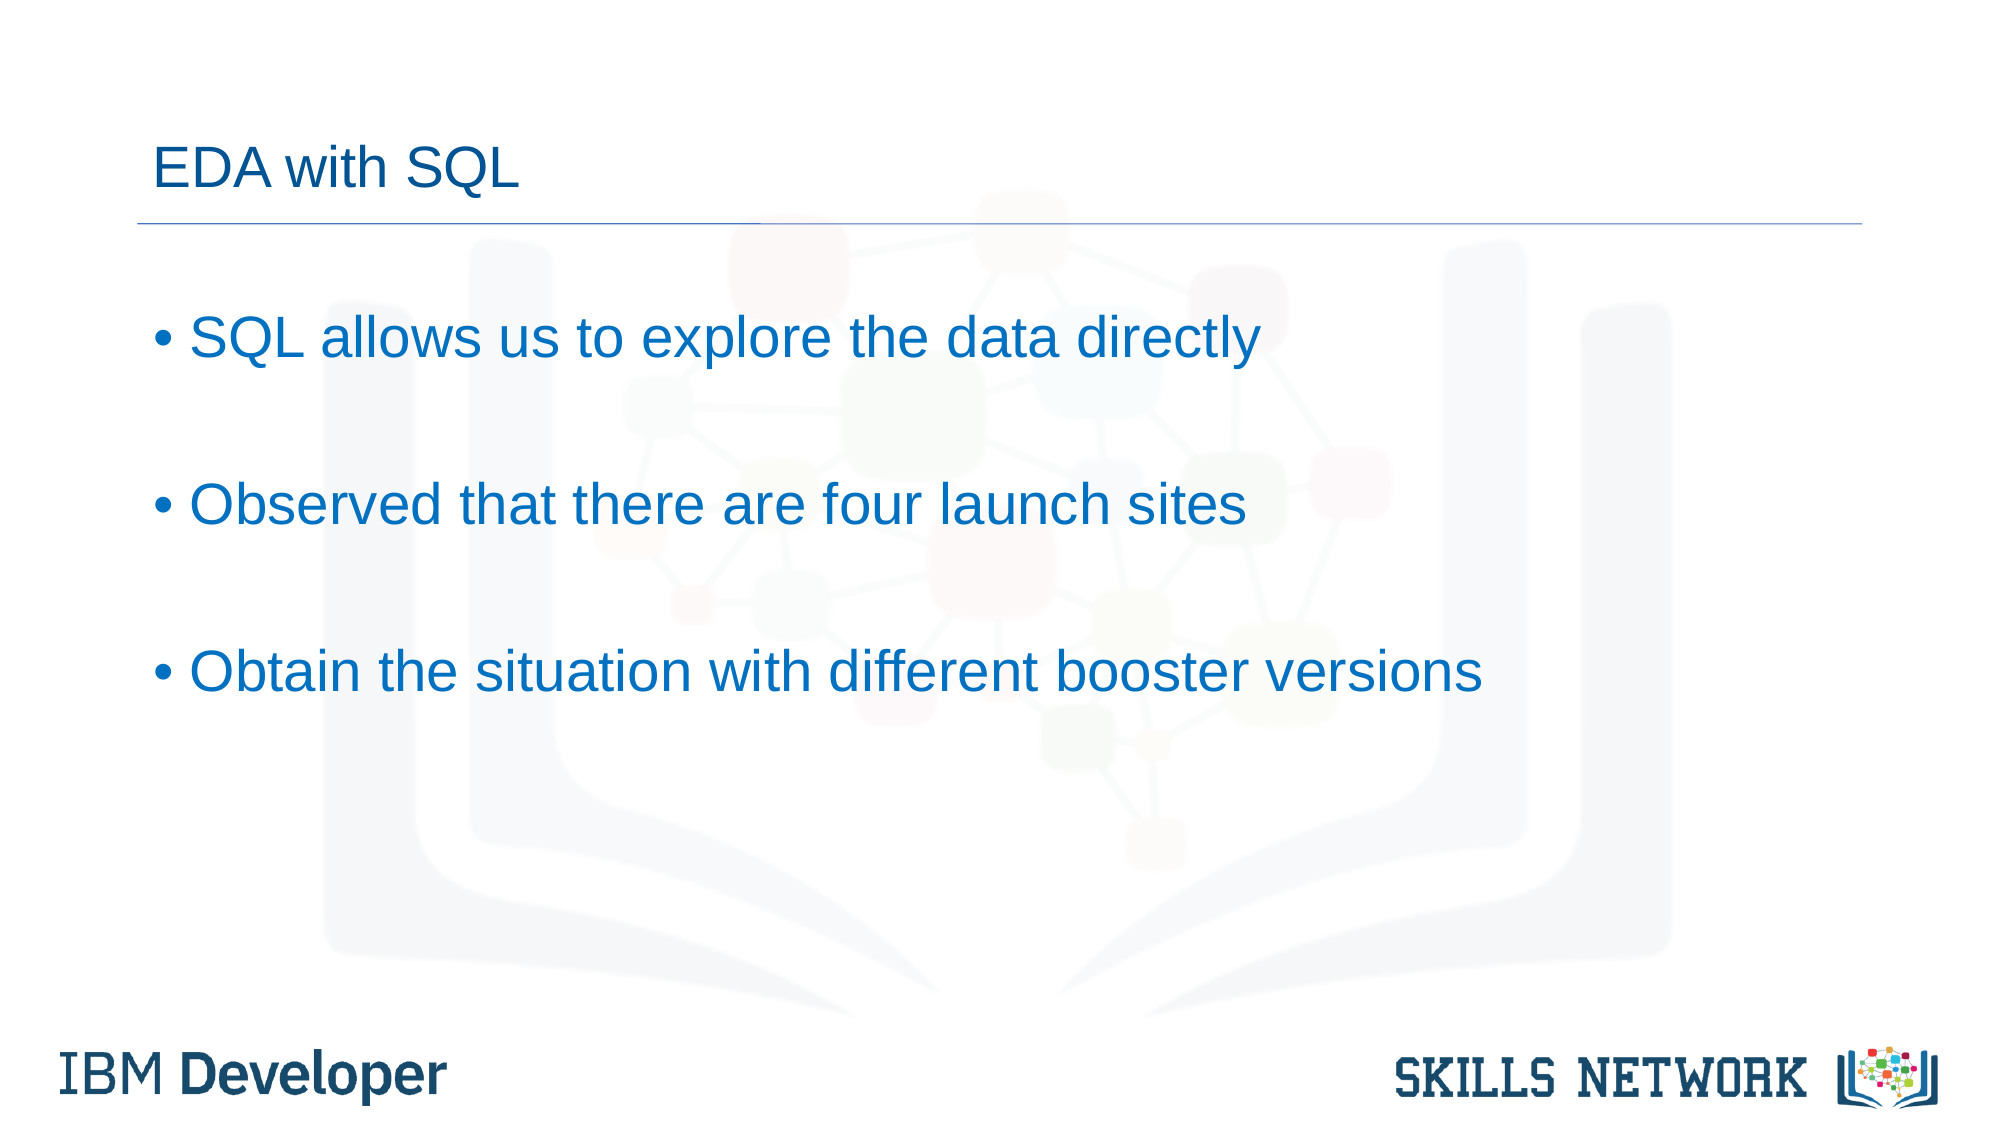

# EDA with SQL
• SQL allows us to explore the data directly

• Observed that there are four launch sites

• Obtain the situation with different booster versions